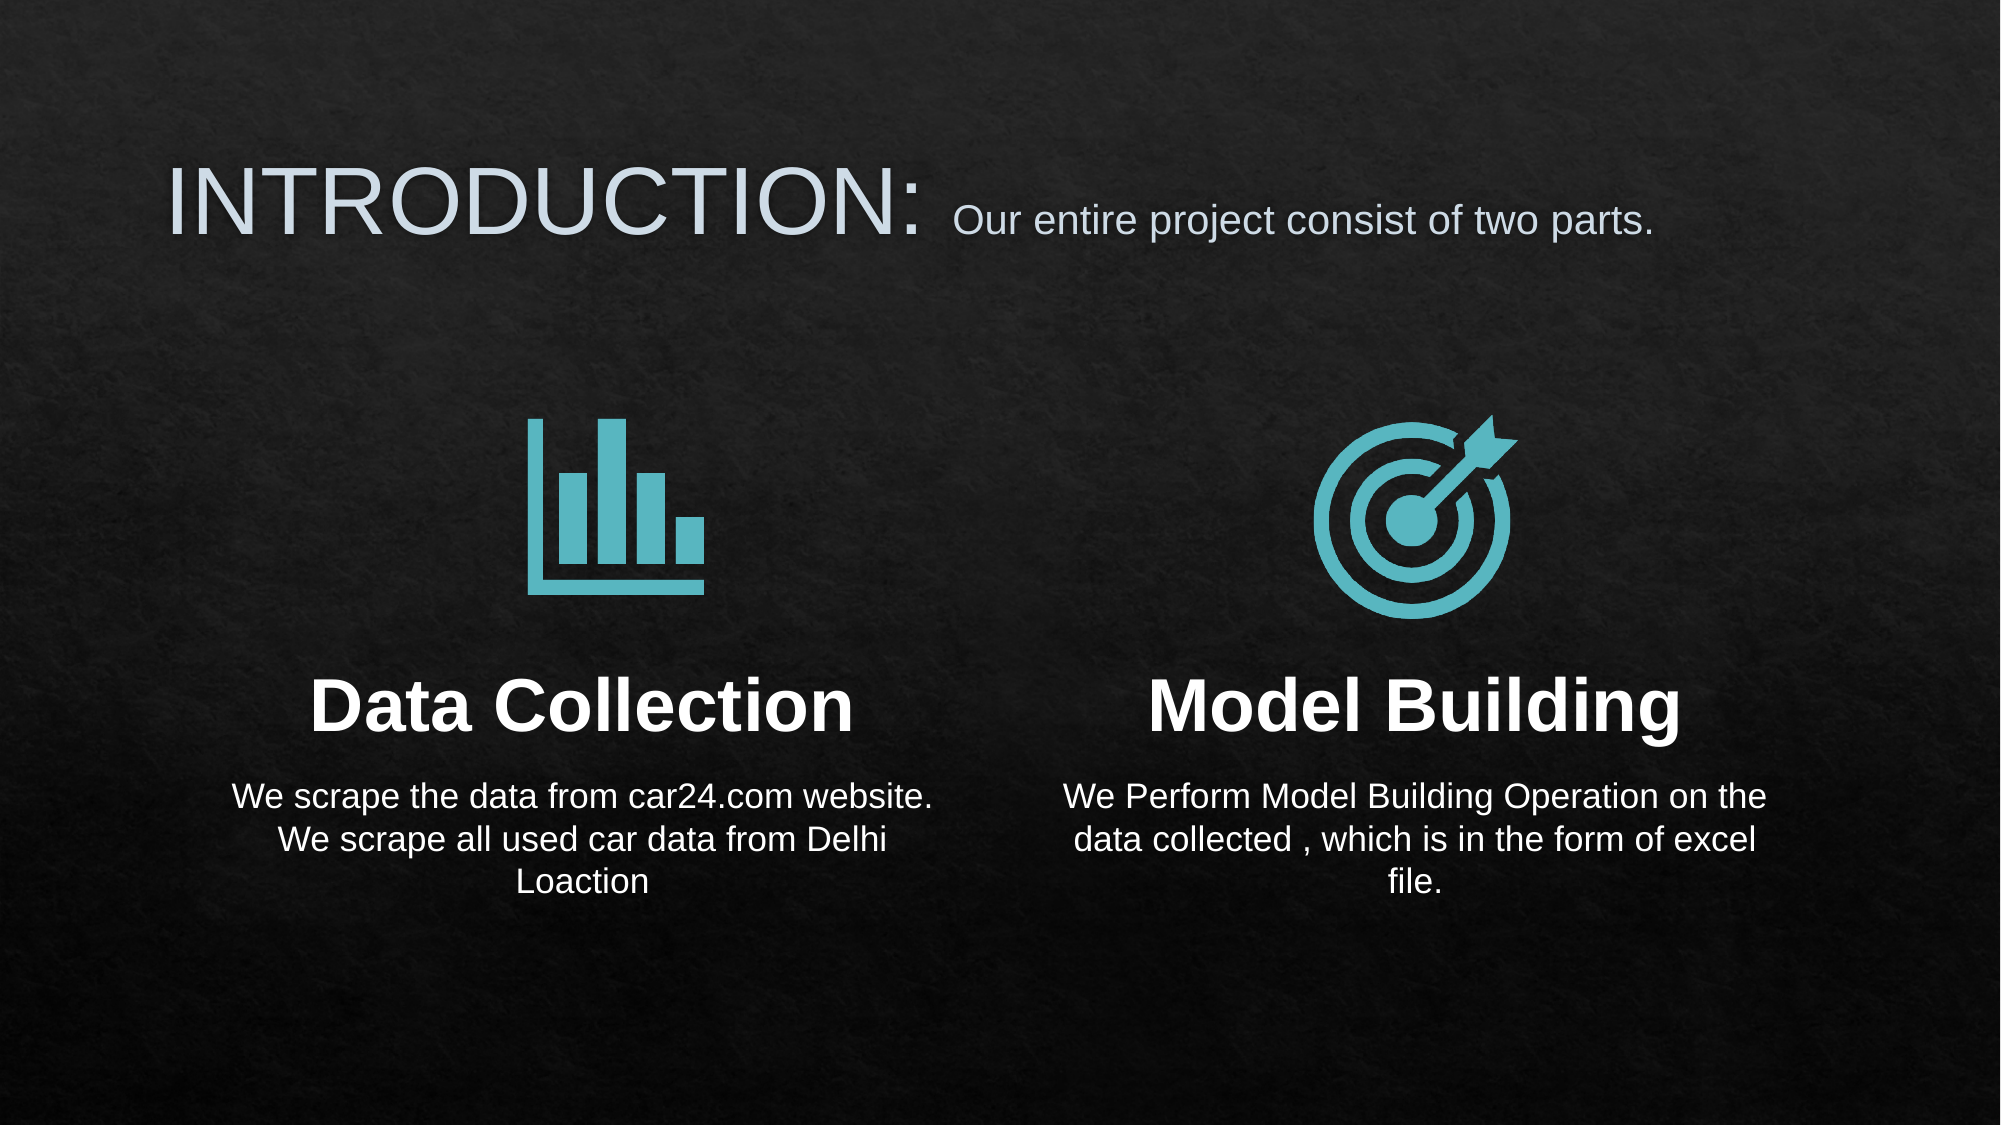

# INTRODUCTION: Our entire project consist of two parts.
Data Collection
We scrape the data from car24.com website. We scrape all used car data from Delhi Loaction
Model Building
We Perform Model Building Operation on the data collected , which is in the form of excel file.